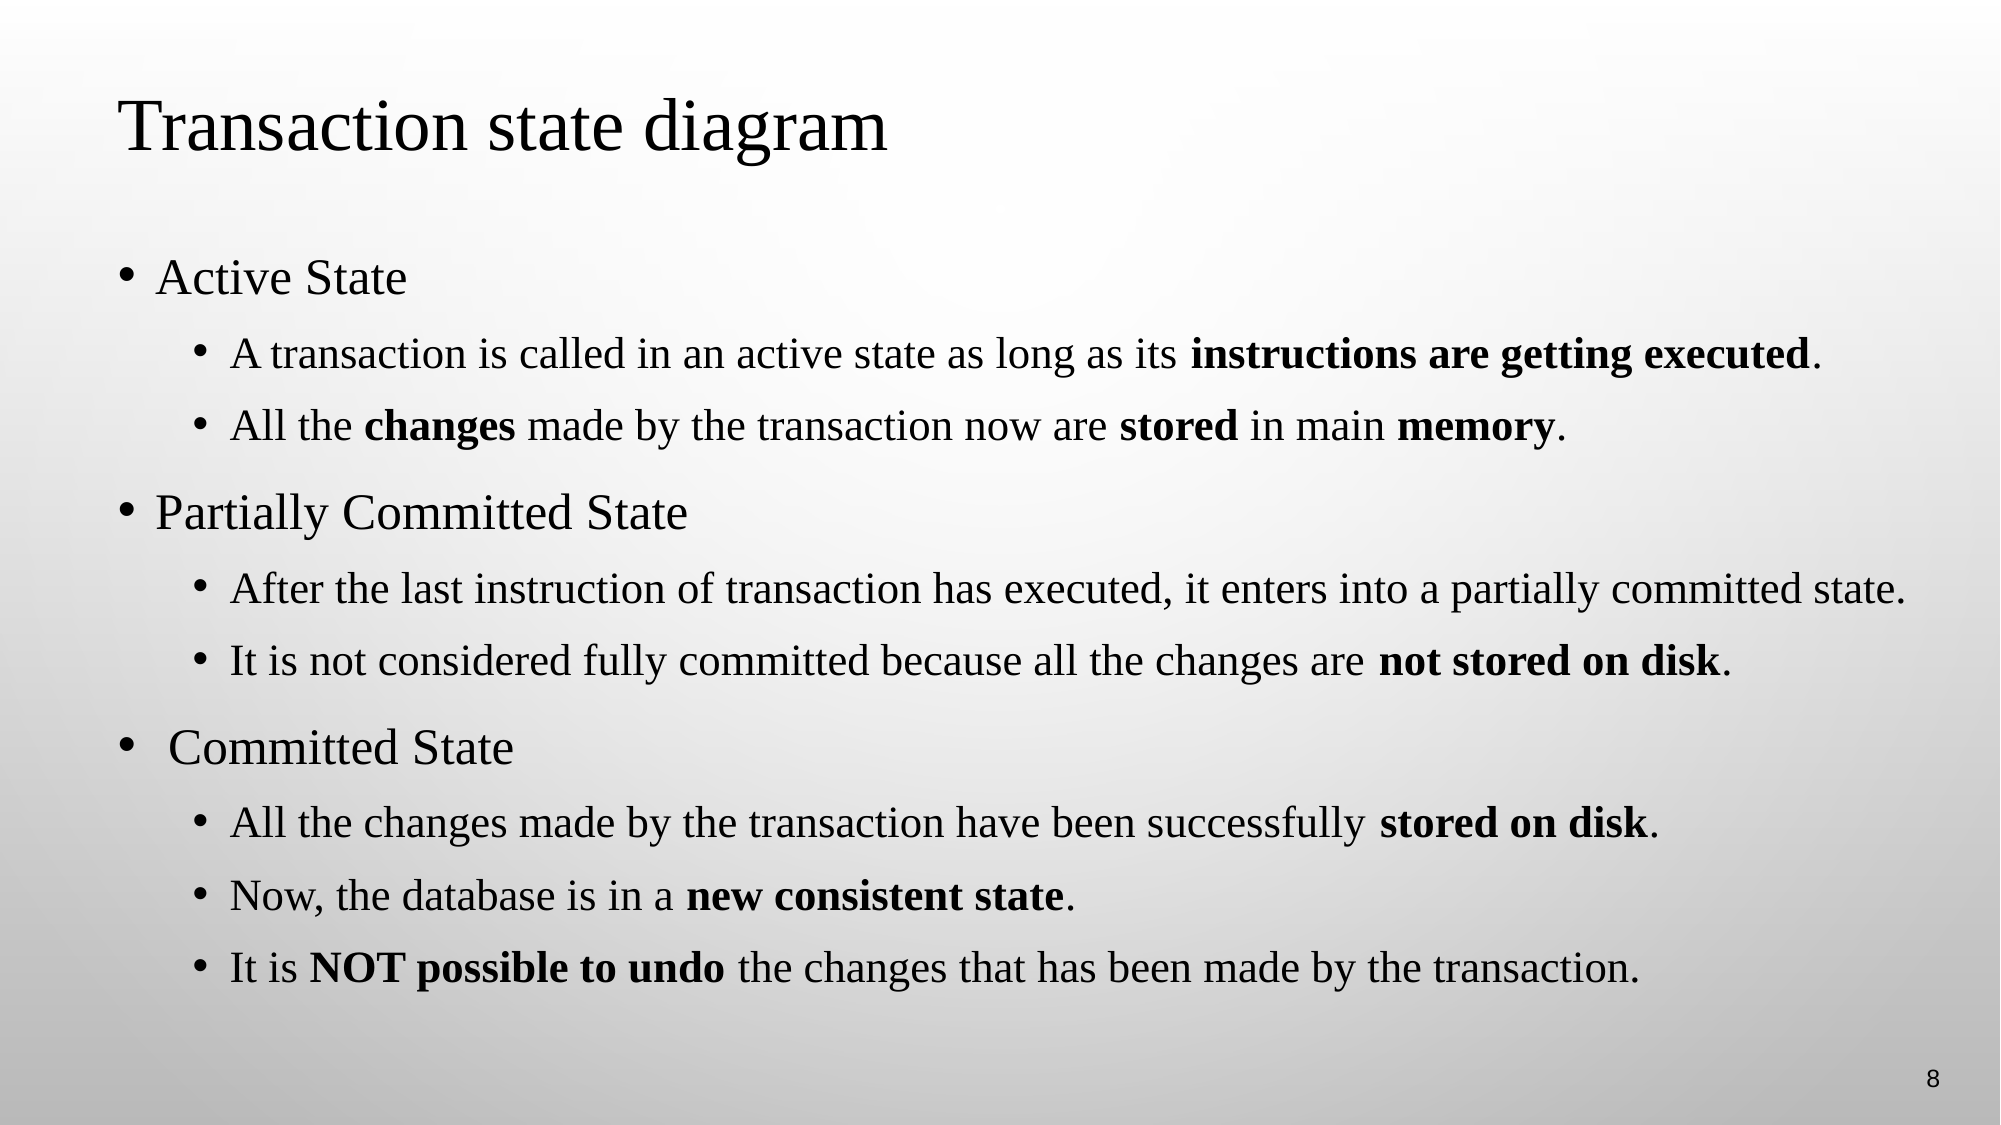

# Transaction state diagram
Active State
A transaction is called in an active state as long as its instructions are getting executed.
All the changes made by the transaction now are stored in main memory.
Partially Committed State
After the last instruction of transaction has executed, it enters into a partially committed state.
It is not considered fully committed because all the changes are not stored on disk.
 Committed State
All the changes made by the transaction have been successfully stored on disk.
Now, the database is in a new consistent state.
It is NOT possible to undo the changes that has been made by the transaction.
8